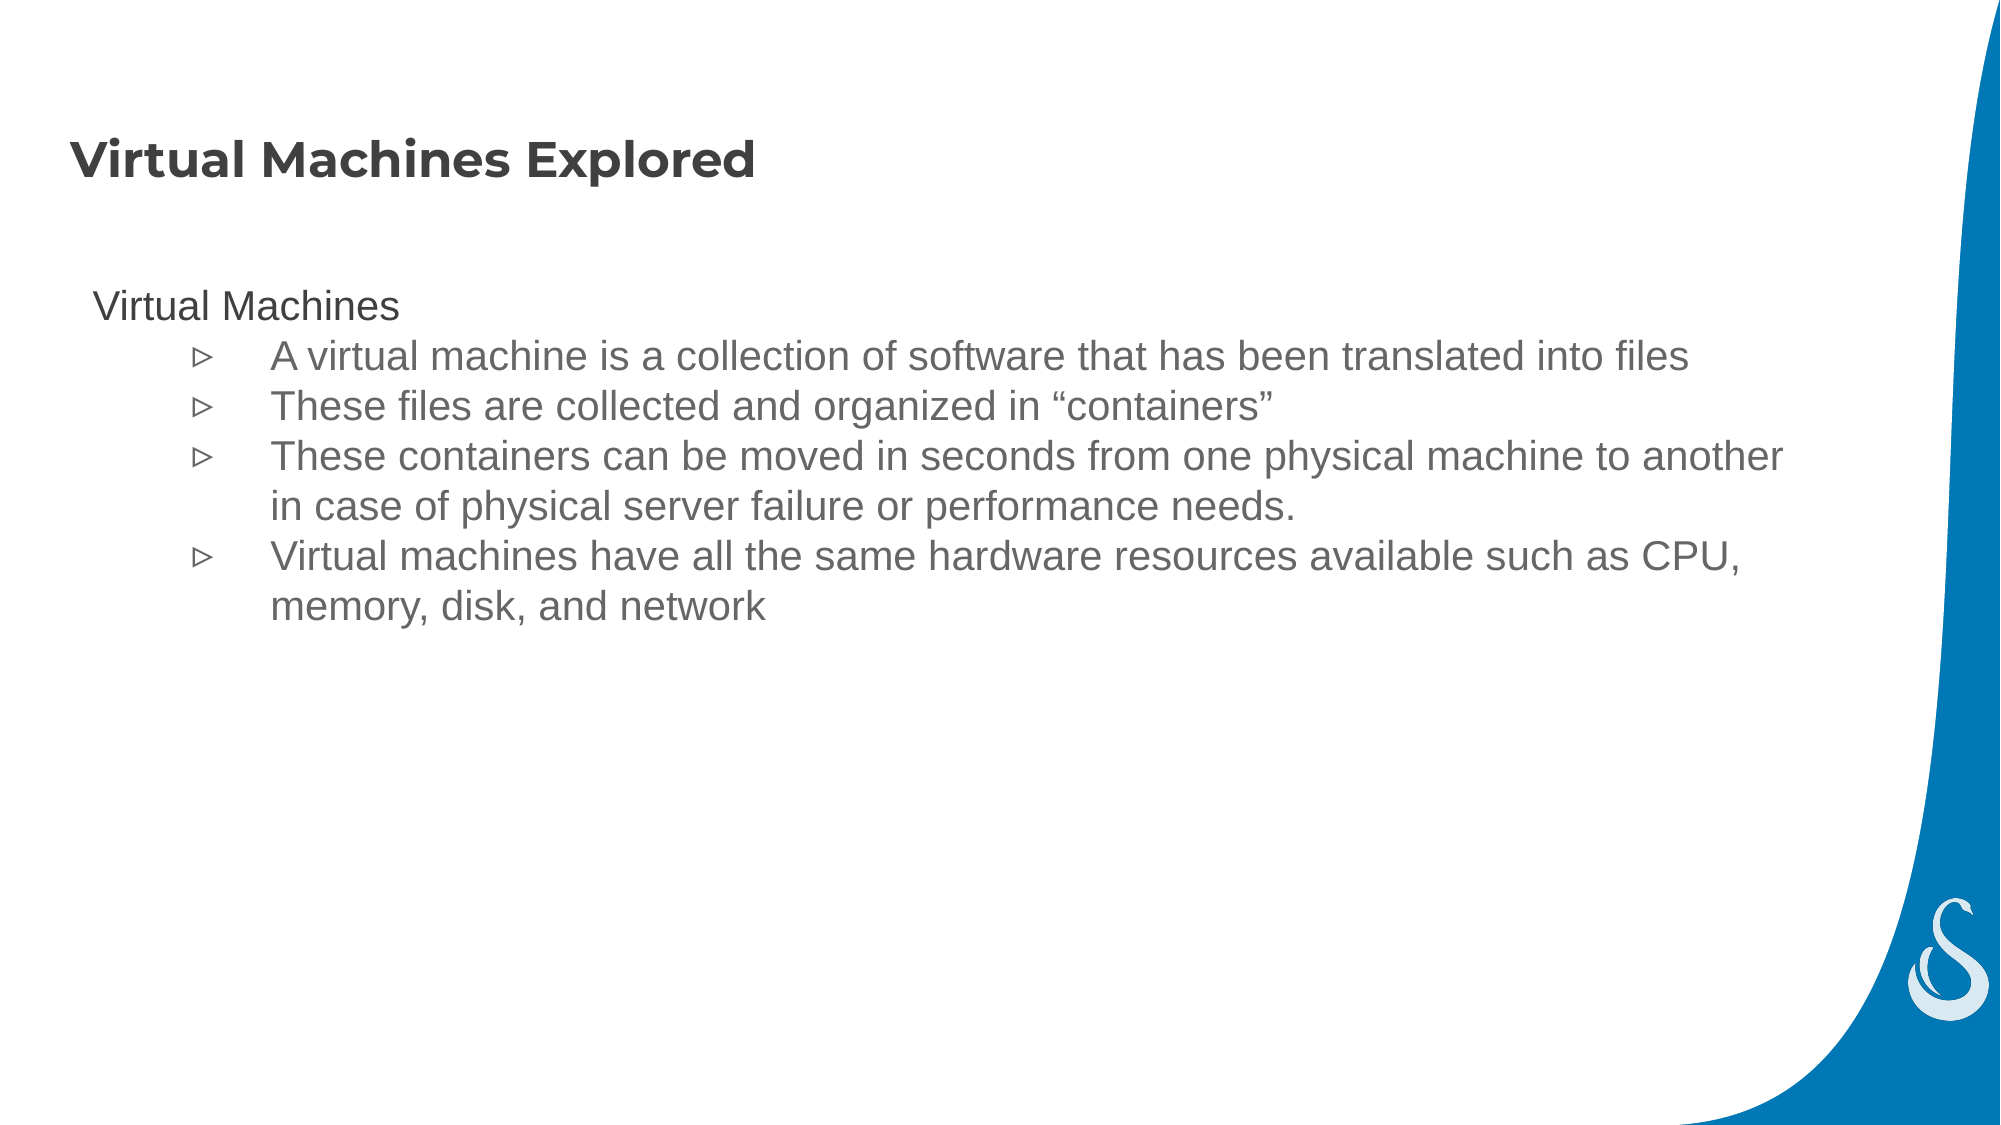

# Virtual Machines Explored
Virtual Machines
A virtual machine is a collection of software that has been translated into files
These files are collected and organized in “containers”
These containers can be moved in seconds from one physical machine to another in case of physical server failure or performance needs.
Virtual machines have all the same hardware resources available such as CPU, memory, disk, and network